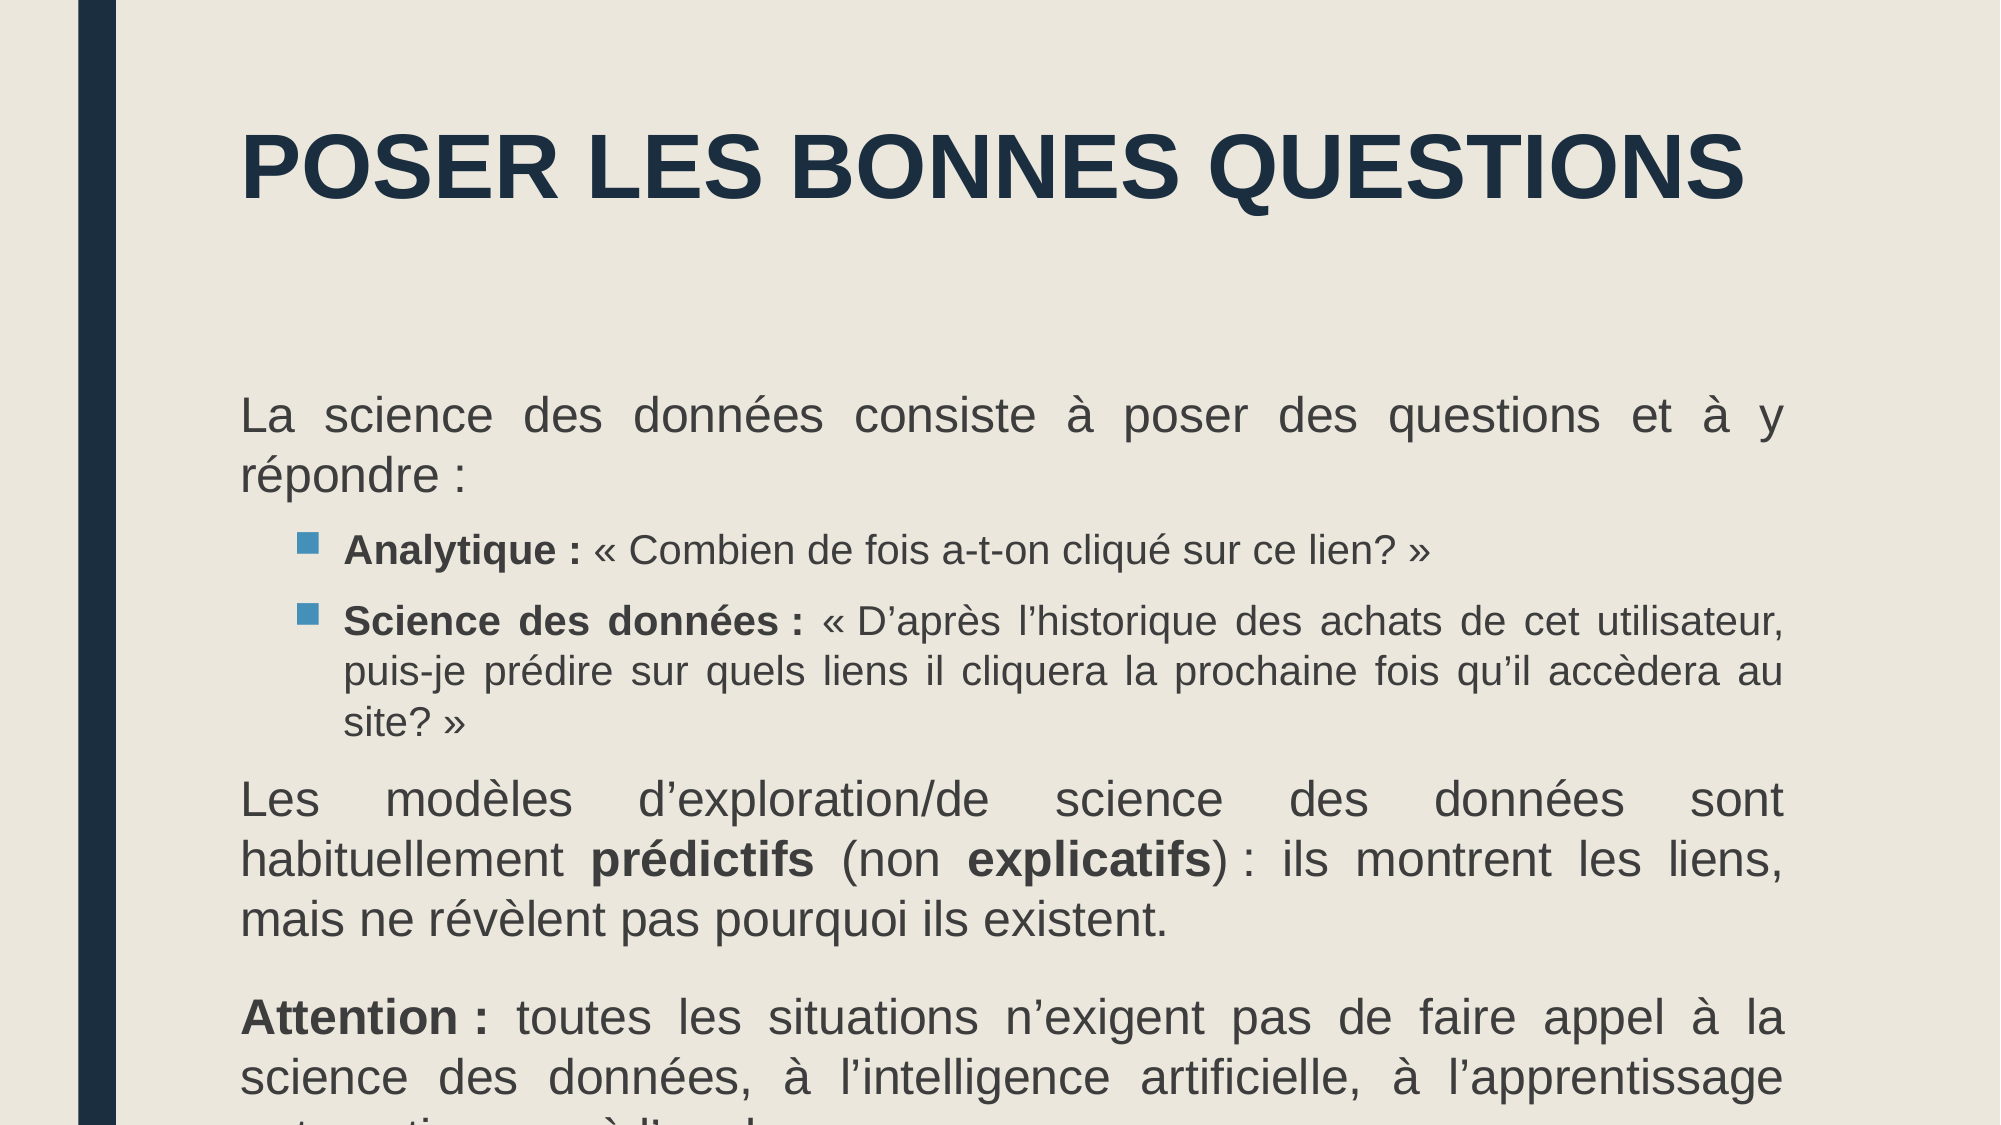

# POSER LES BONNES QUESTIONS
La science des données consiste à poser des questions et à y répondre :
Analytique : « Combien de fois a-t-on cliqué sur ce lien? »
Science des données : « D’après l’historique des achats de cet utilisateur, puis-je prédire sur quels liens il cliquera la prochaine fois qu’il accèdera au site? »
Les modèles d’exploration/de science des données sont habituellement prédictifs (non explicatifs) : ils montrent les liens, mais ne révèlent pas pourquoi ils existent.

Attention : toutes les situations n’exigent pas de faire appel à la science des données, à l’intelligence artificielle, à l’apprentissage automatique ou à l’analyse.